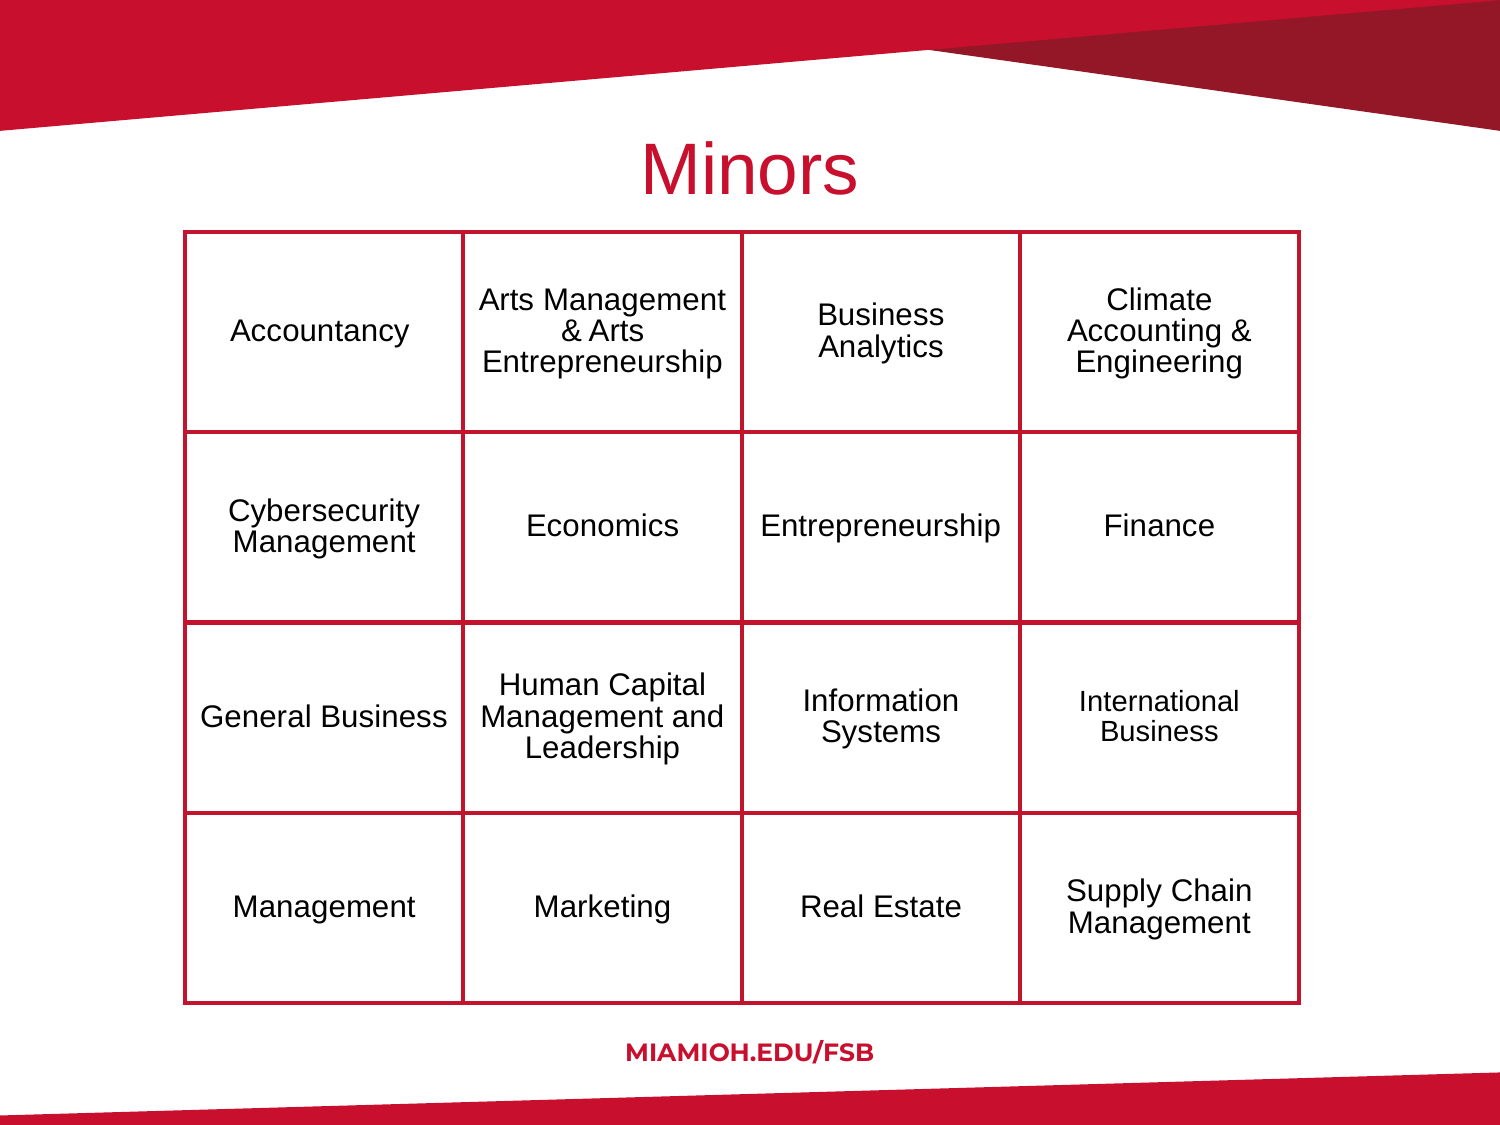

# Minors
| Accountancy | Arts Management & Arts Entrepreneurship | Business Analytics | Climate Accounting & Engineering |
| --- | --- | --- | --- |
| Cybersecurity Management | Economics | Entrepreneurship | Finance |
| General Business | Human Capital Management and Leadership | Information Systems | International Business |
| Management | Marketing | Real Estate | Supply Chain Management |
MIAMIOH.EDU/FSB